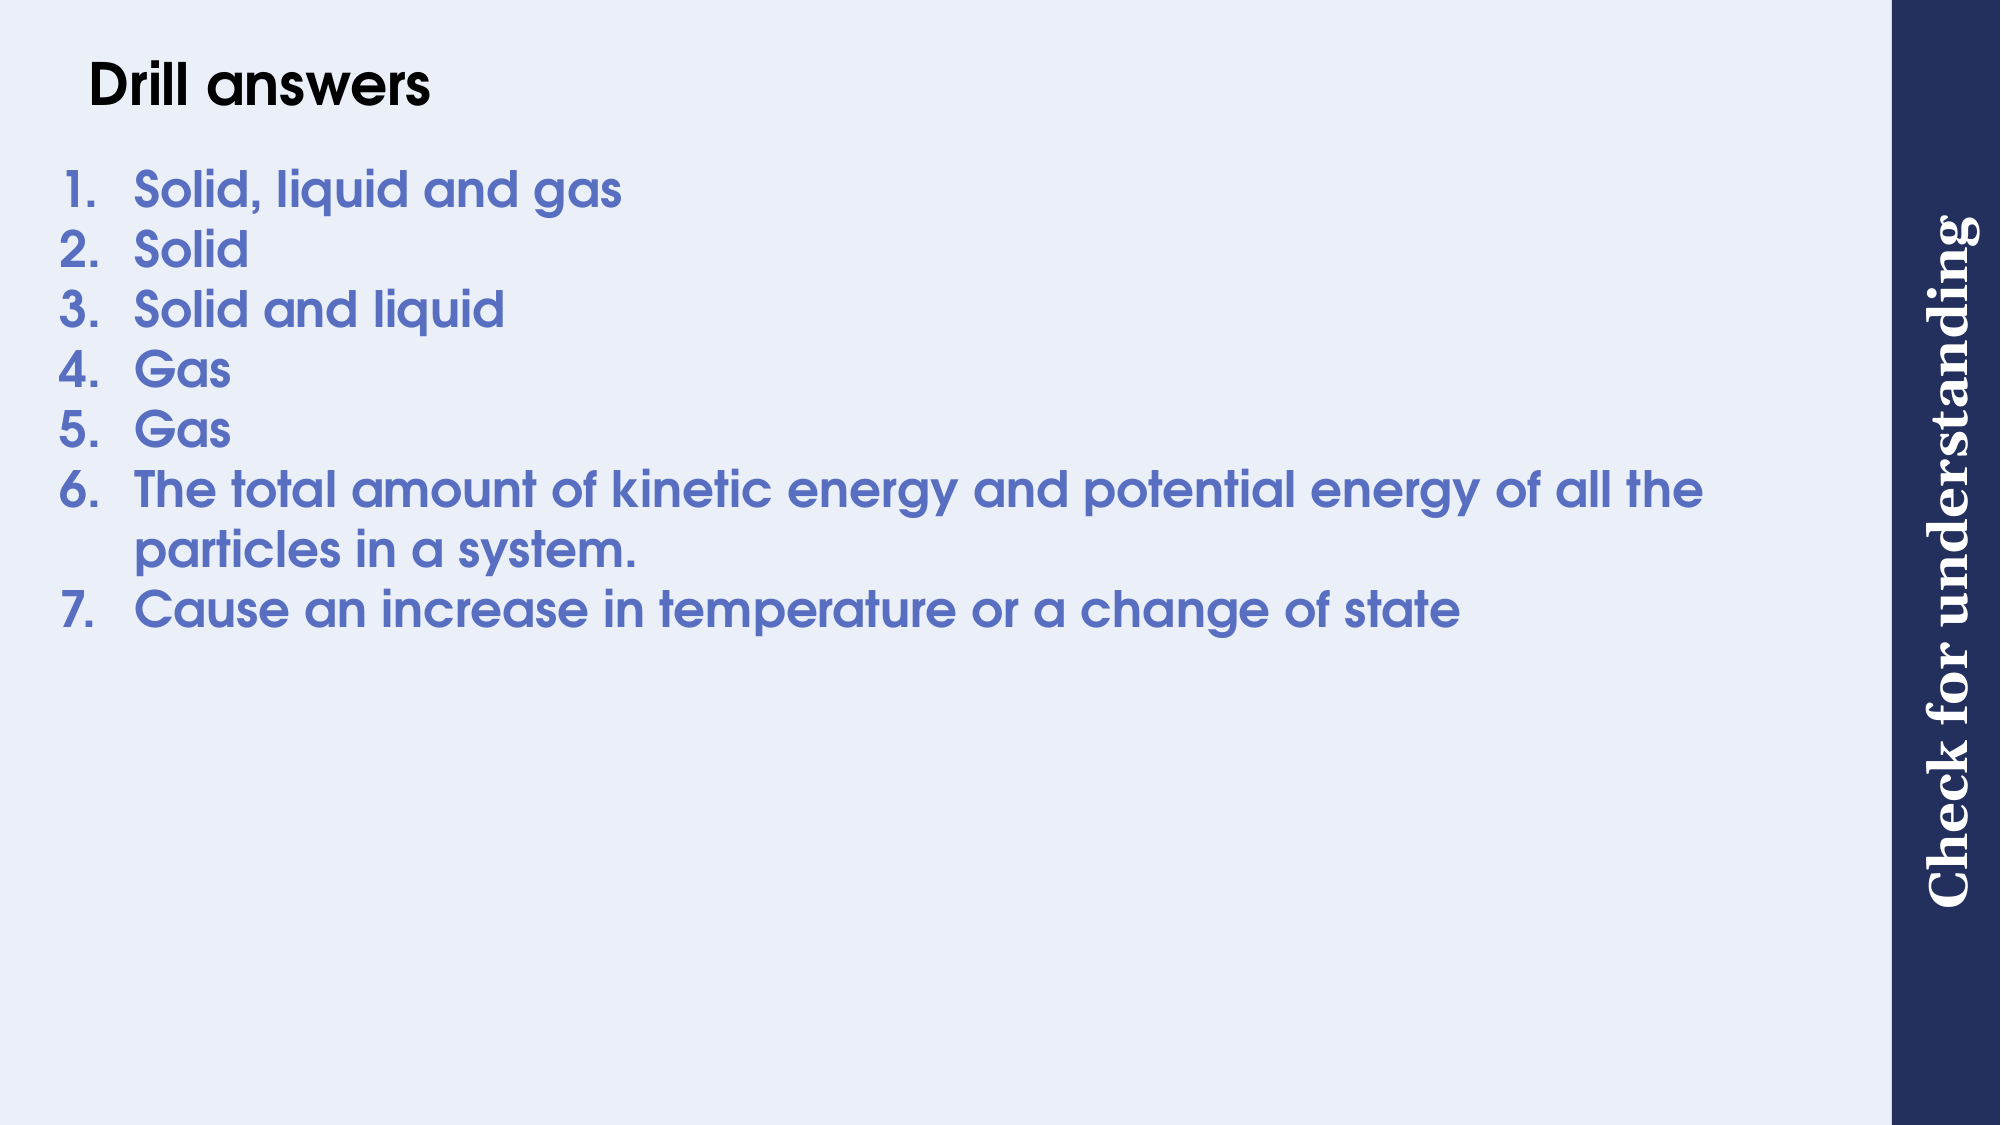

# Drill answers
Solid, liquid and gas
Solid
Solid and liquid
Gas
Gas
The total amount of kinetic energy and potential energy of all the particles in a system.
Cause an increase in temperature or a change of state